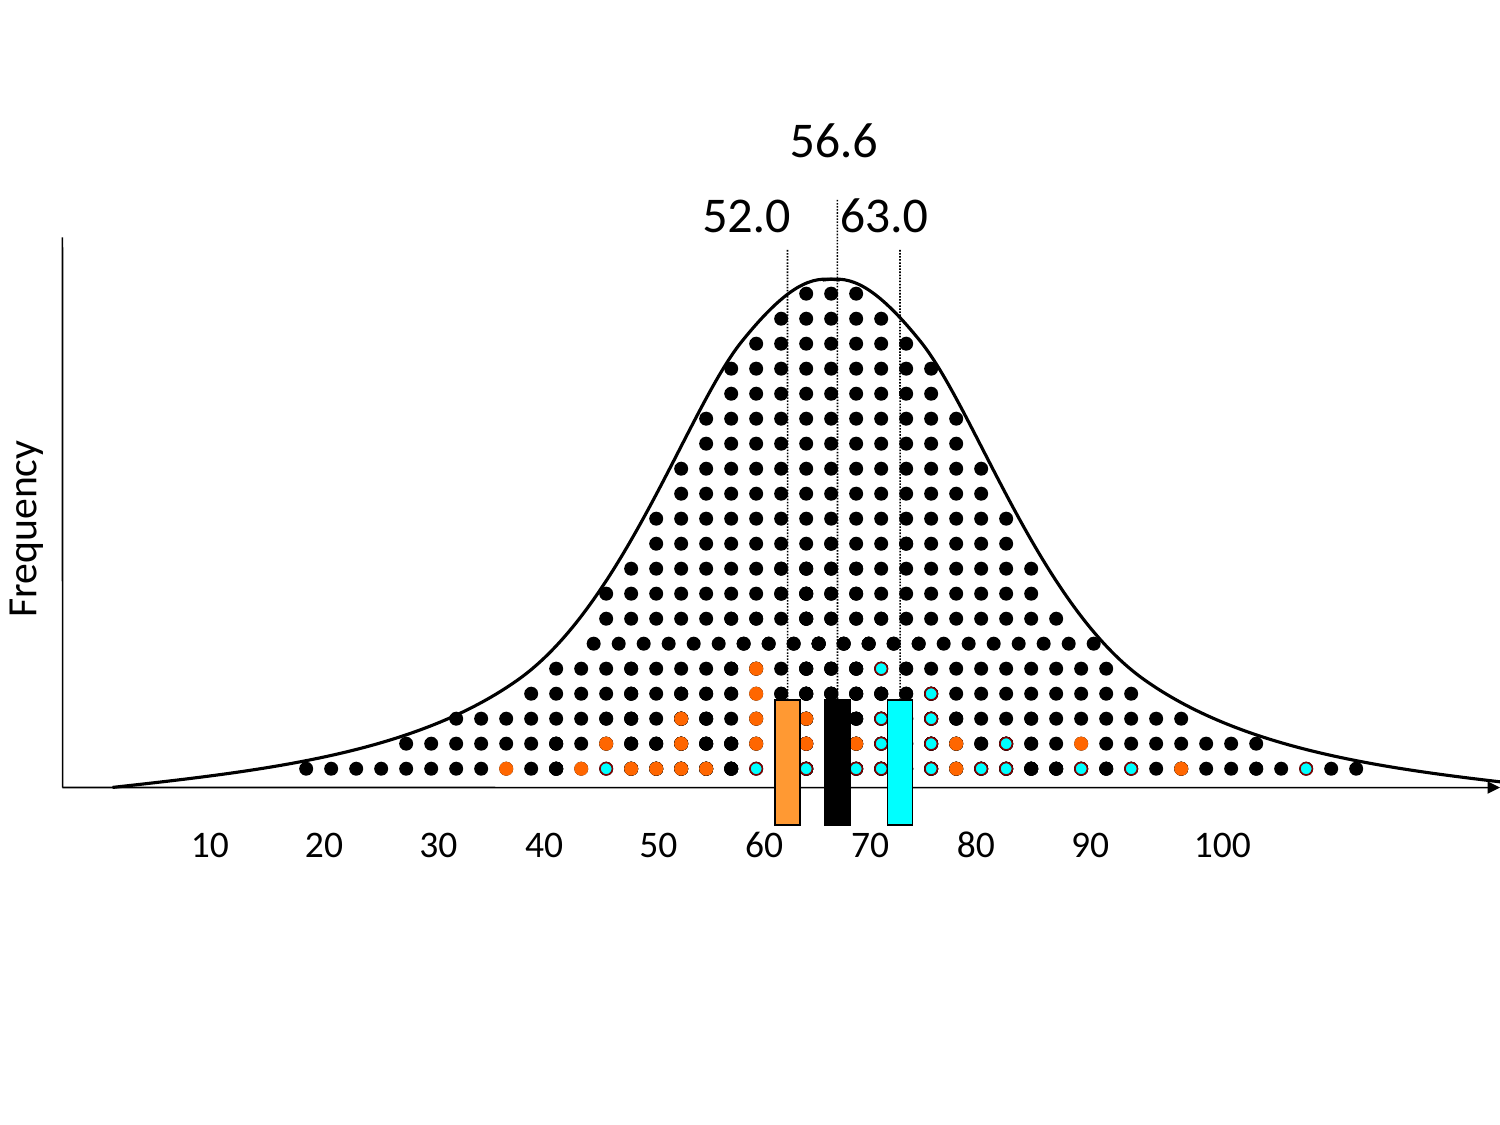

56.6
52.0
63.0

Frequency

      10         20         30        40         50        60        70        80         90          100